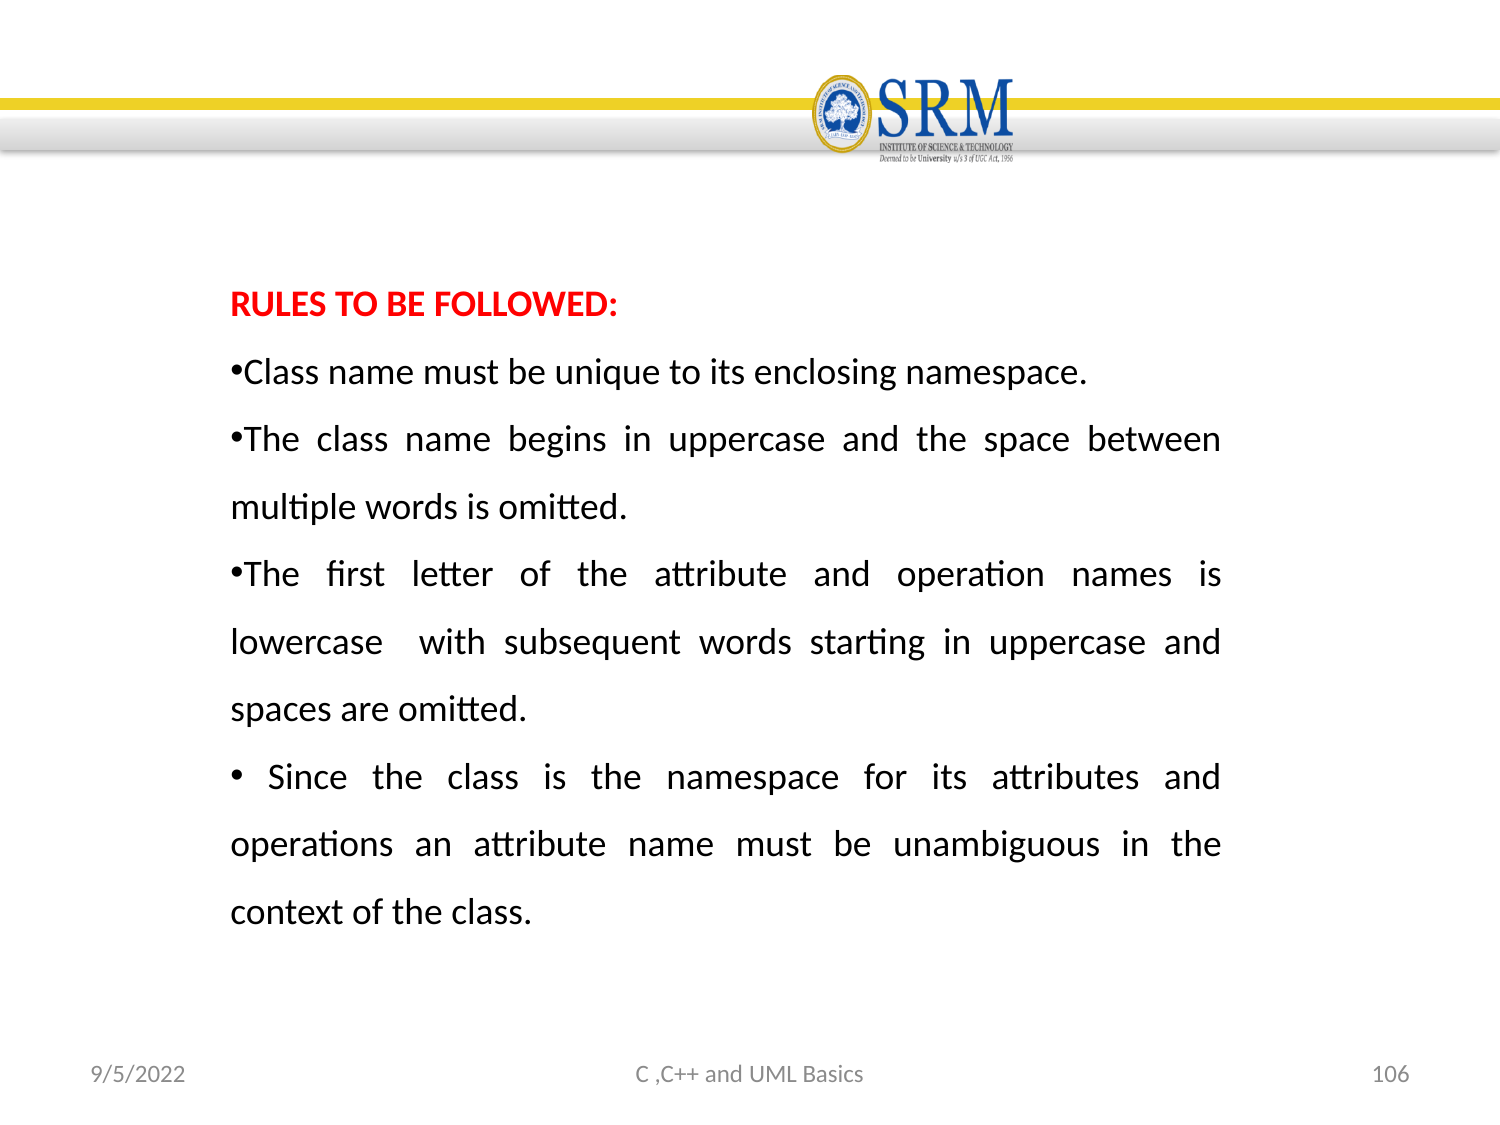

RULES TO BE FOLLOWED:
Class name must be unique to its enclosing namespace.
The class name begins in uppercase and the space between multiple words is omitted.
The first letter of the attribute and operation names is lowercase  with subsequent words starting in uppercase and spaces are omitted.
 Since the class is the namespace for its attributes and operations an attribute name must be unambiguous in the context of the class.
9/5/2022
C ,C++ and UML Basics
106